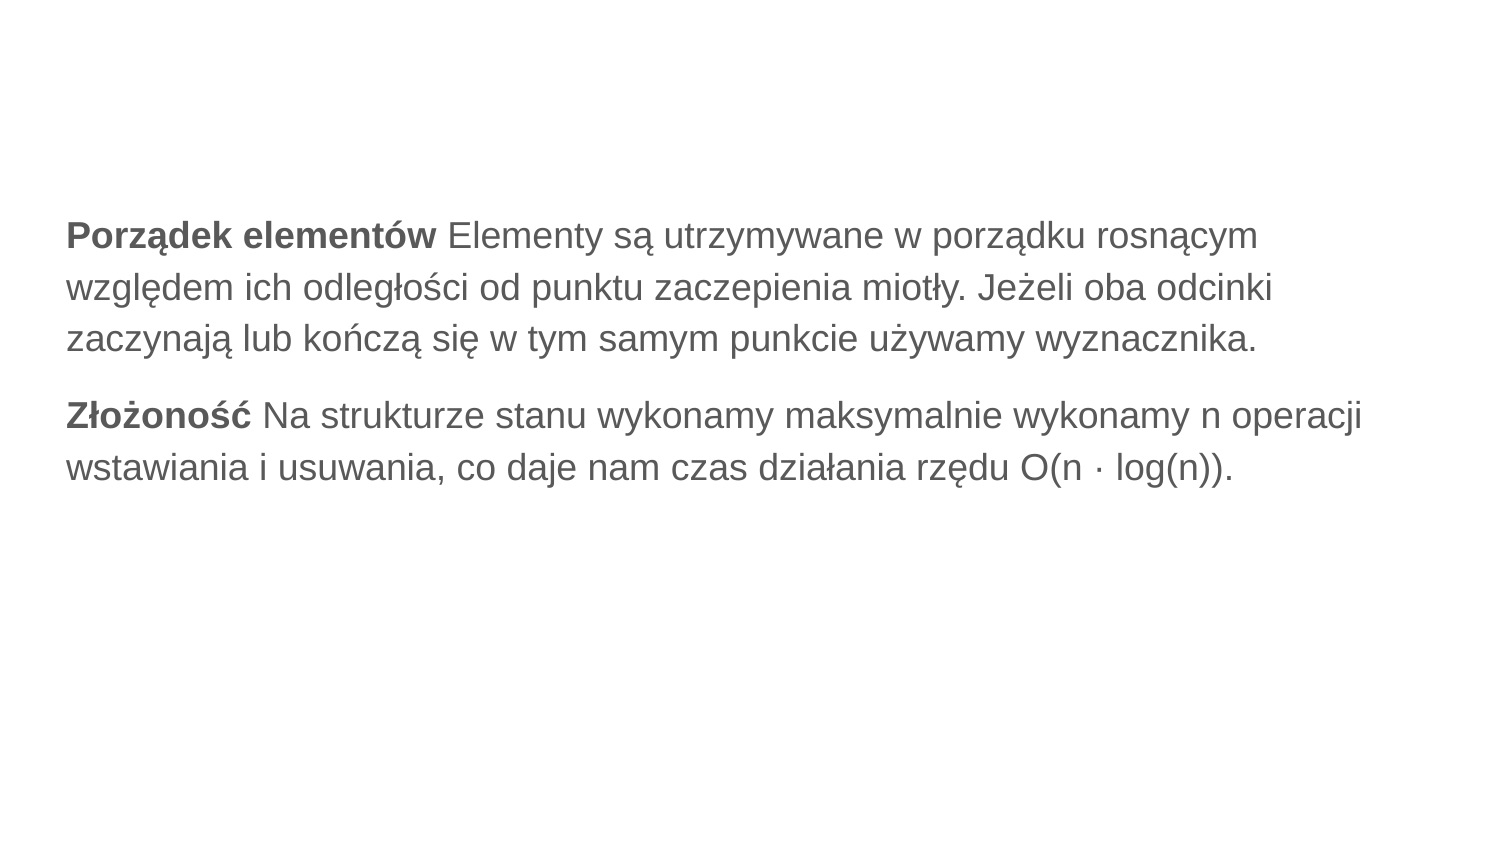

#
Porządek elementów Elementy są utrzymywane w porządku rosnącym względem ich odległości od punktu zaczepienia miotły. Jeżeli oba odcinki zaczynają lub kończą się w tym samym punkcie używamy wyznacznika.
Złożoność Na strukturze stanu wykonamy maksymalnie wykonamy n operacji wstawiania i usuwania, co daje nam czas działania rzędu O(n · log(n)).